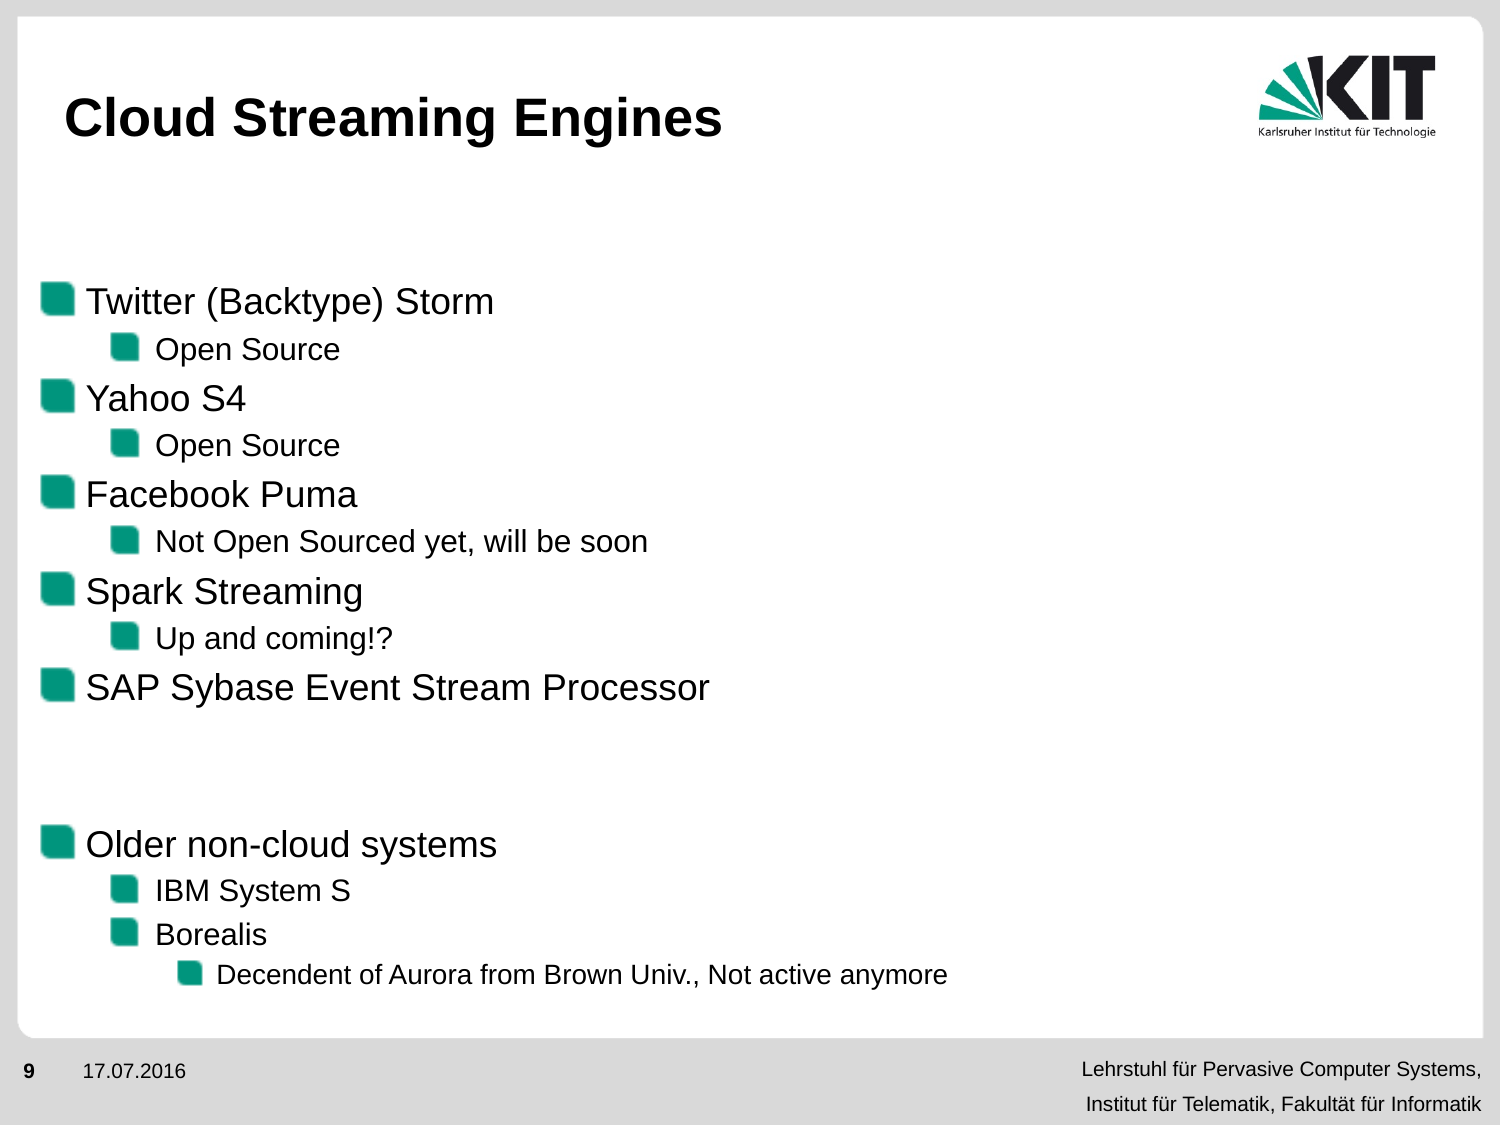

# Cloud Streaming Engines
Twitter (Backtype) Storm
Open Source
Yahoo S4
Open Source
Facebook Puma
Not Open Sourced yet, will be soon
Spark Streaming
Up and coming!?
SAP Sybase Event Stream Processor

Older non-cloud systems
IBM System S
Borealis
Decendent of Aurora from Brown Univ., Not active anymore